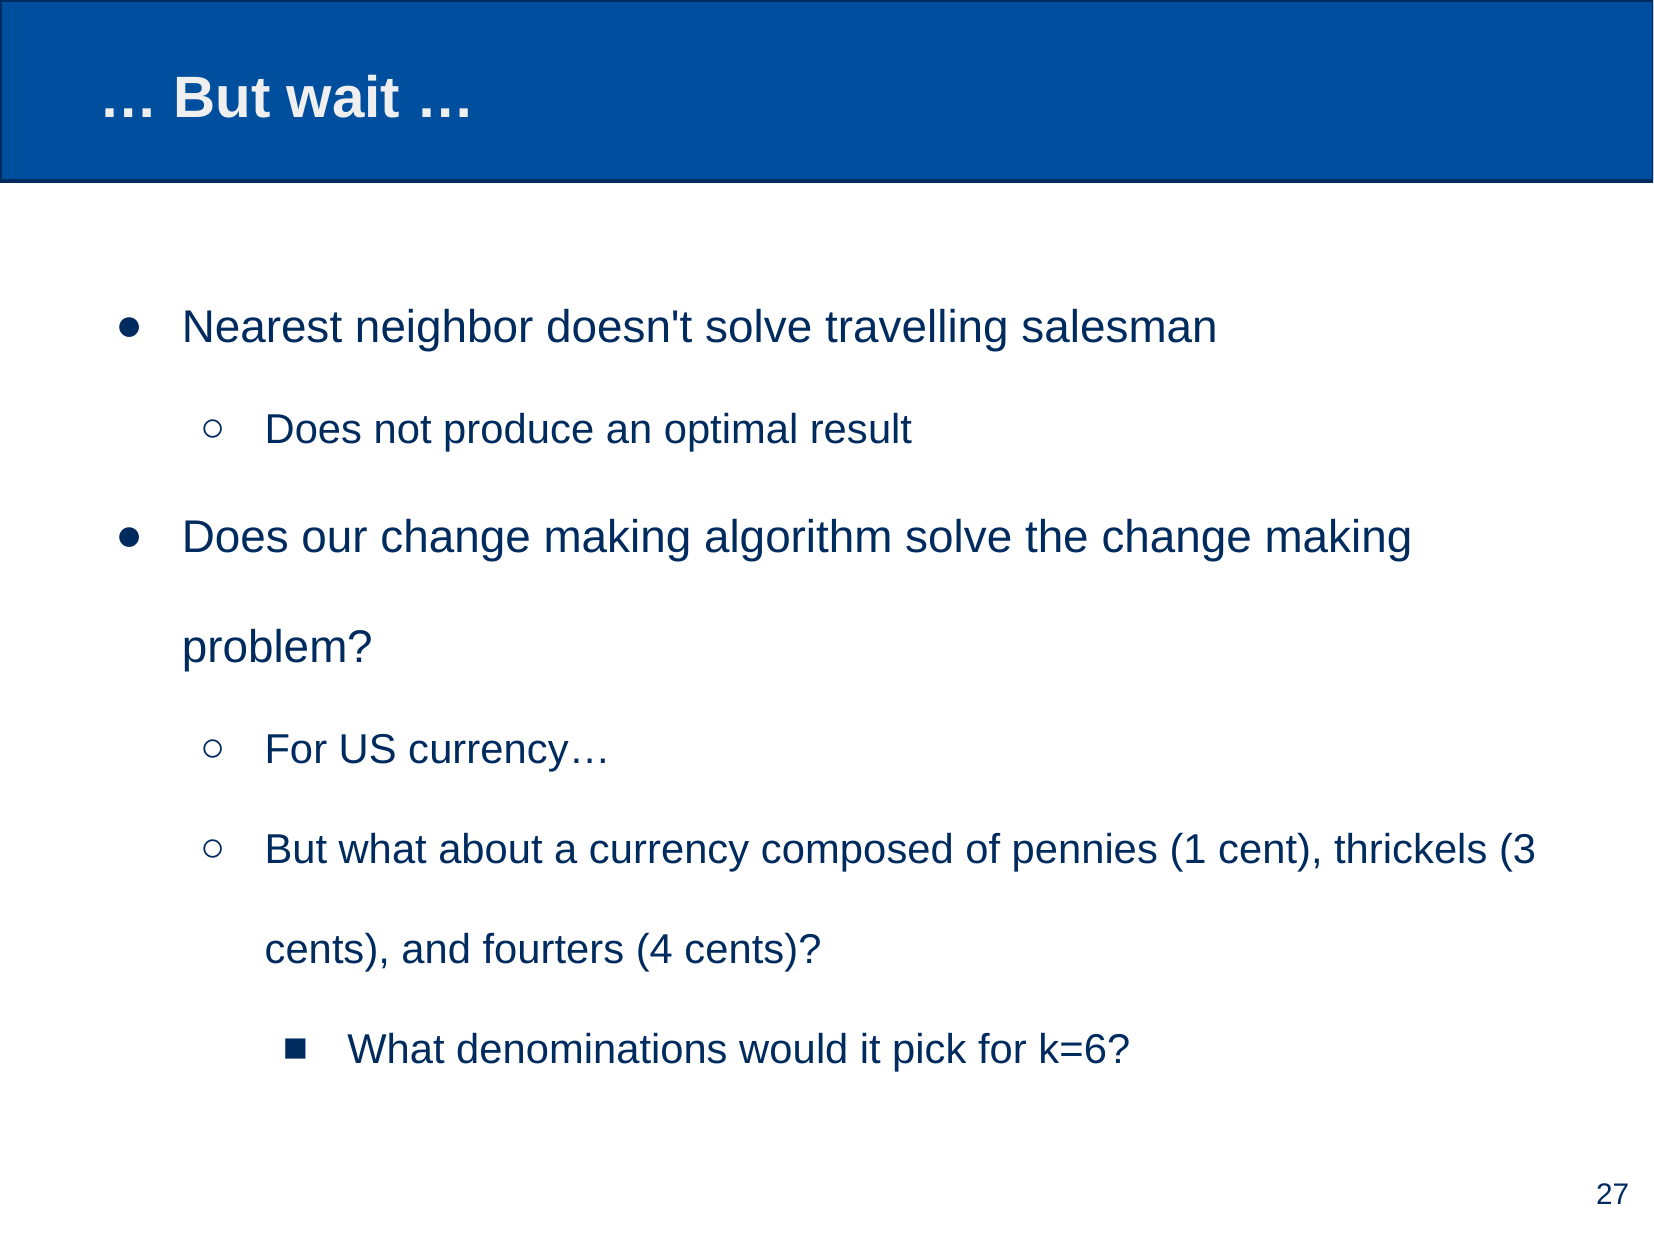

# … But wait …
Nearest neighbor doesn't solve travelling salesman
Does not produce an optimal result
Does our change making algorithm solve the change making problem?
For US currency…
But what about a currency composed of pennies (1 cent), thrickels (3 cents), and fourters (4 cents)?
What denominations would it pick for k=6?
27